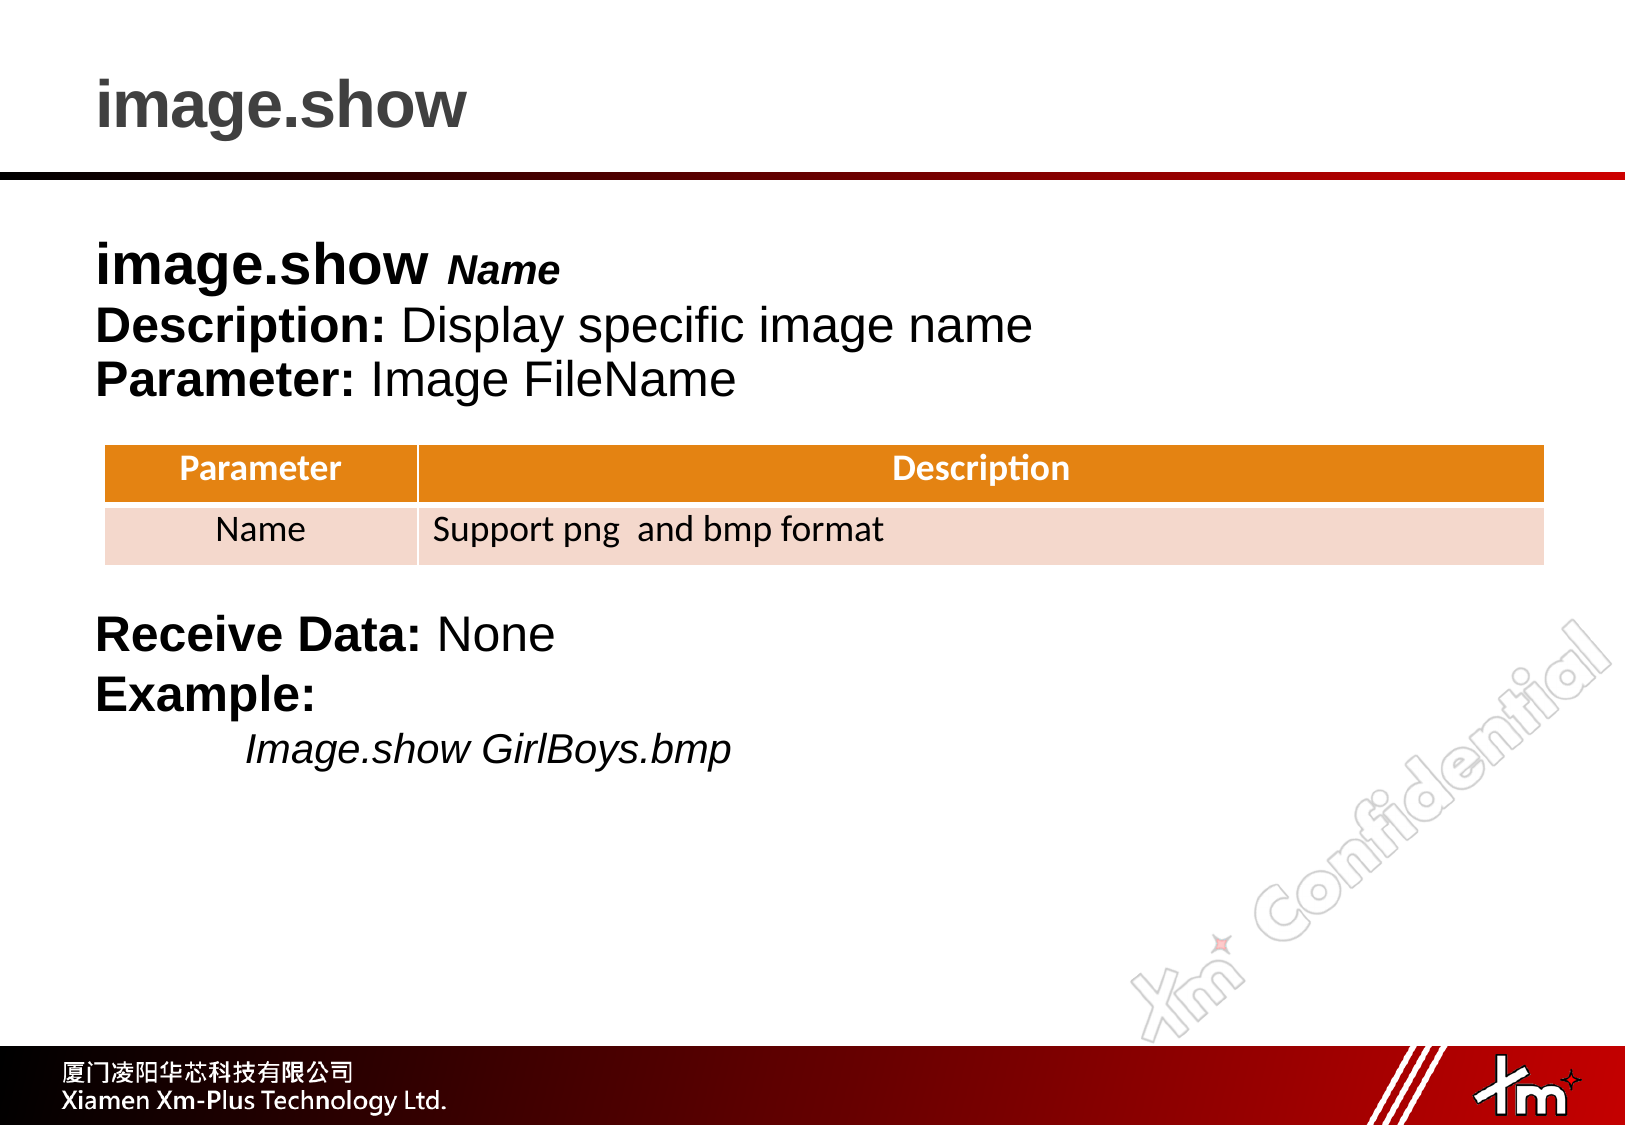

# image.show
image.show Name
Description: Display specific image name
Parameter: Image FileName
| Parameter | Description |
| --- | --- |
| Name | Support png and bmp format |
Receive Data: None
Example:
	Image.show GirlBoys.bmp